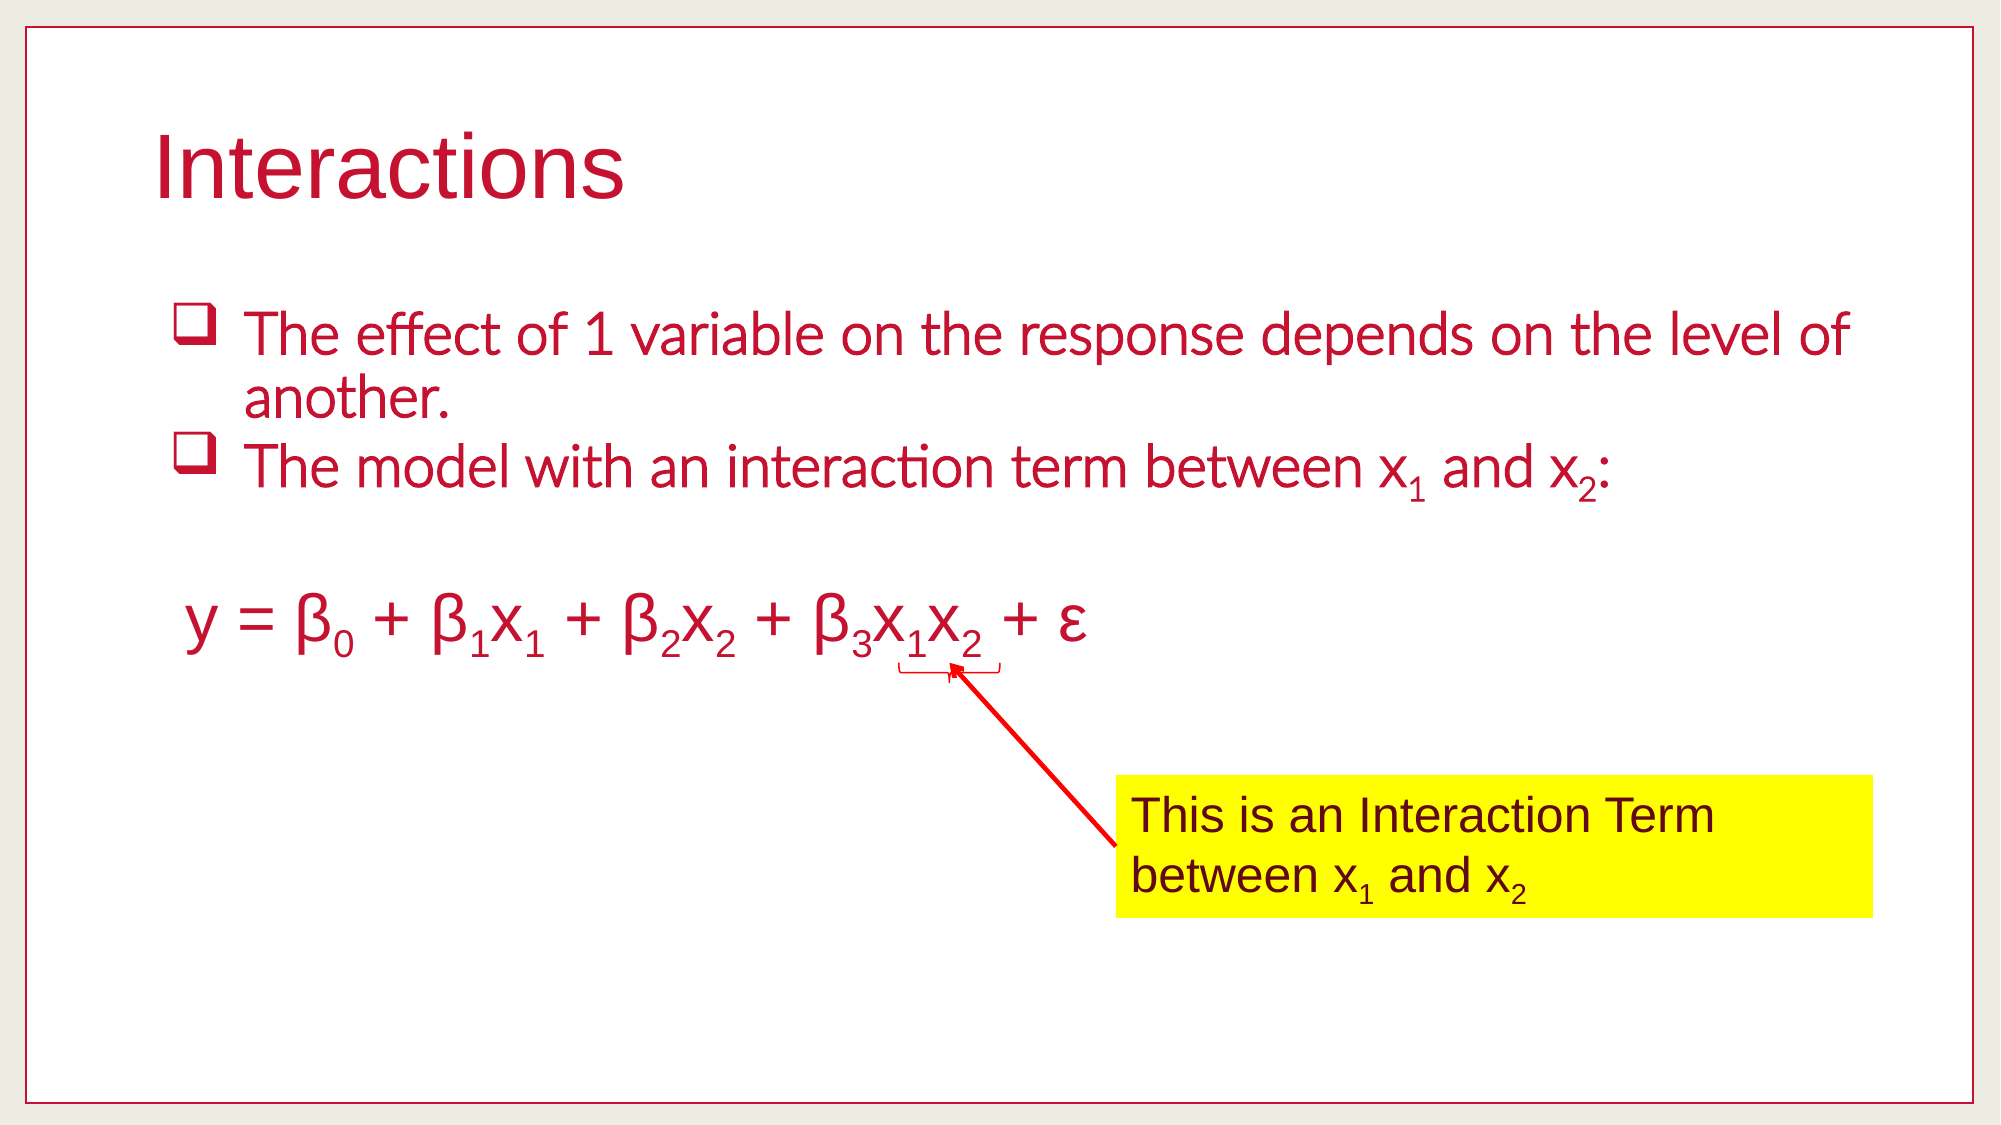

# Interactions
The effect of 1 variable on the response depends on the level of another.
The model with an interaction term between x1 and x2:

y = β0 + β1x1 + β2x2 + β3x1x2 + ε

This is an Interaction Term
between x1 and x2